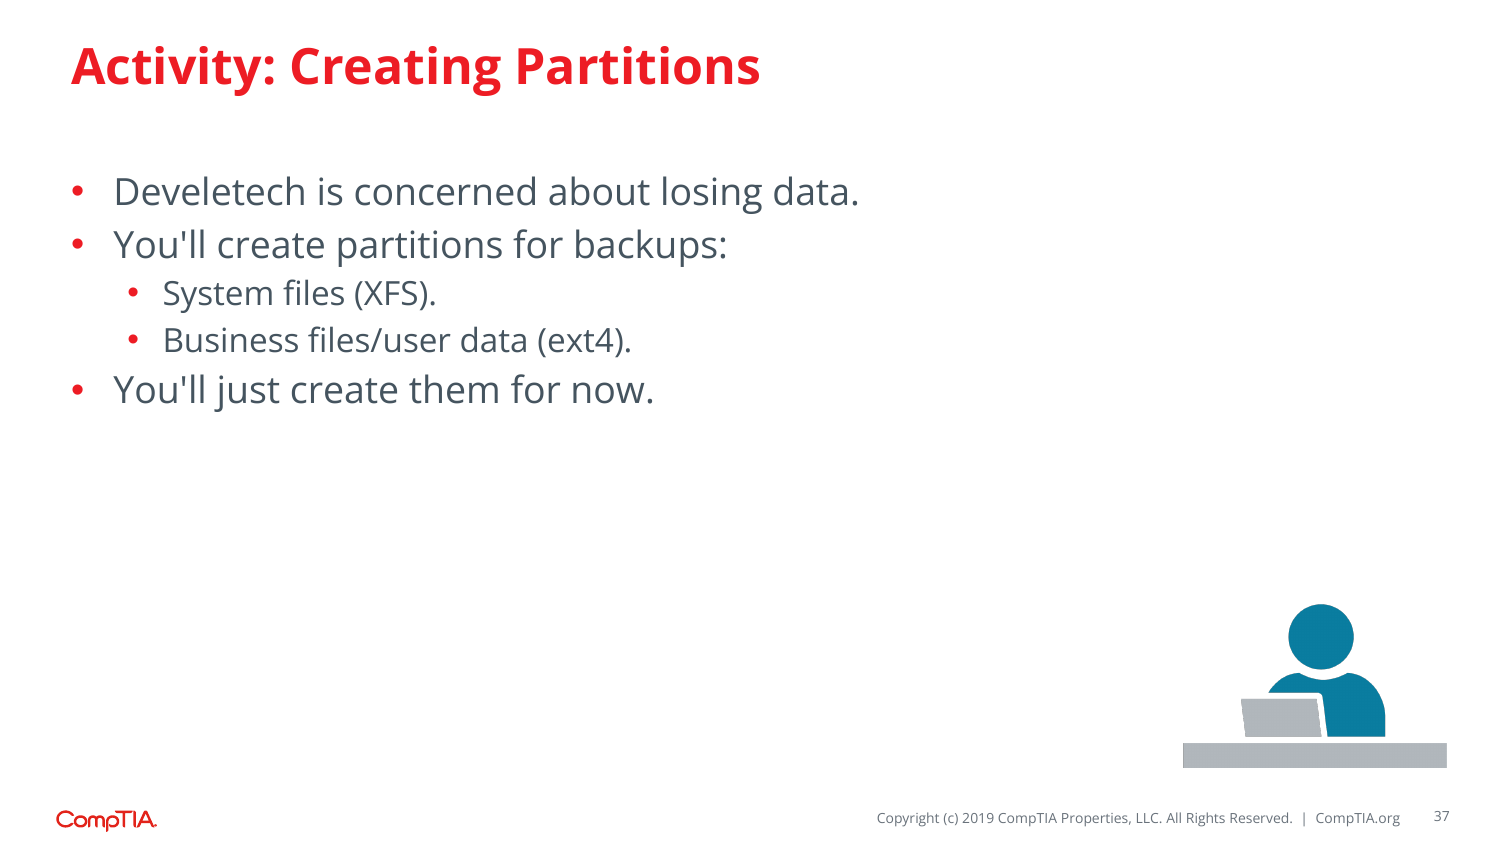

# Activity: Creating Partitions
Develetech is concerned about losing data.
You'll create partitions for backups:
System files (XFS).
Business files/user data (ext4).
You'll just create them for now.
37